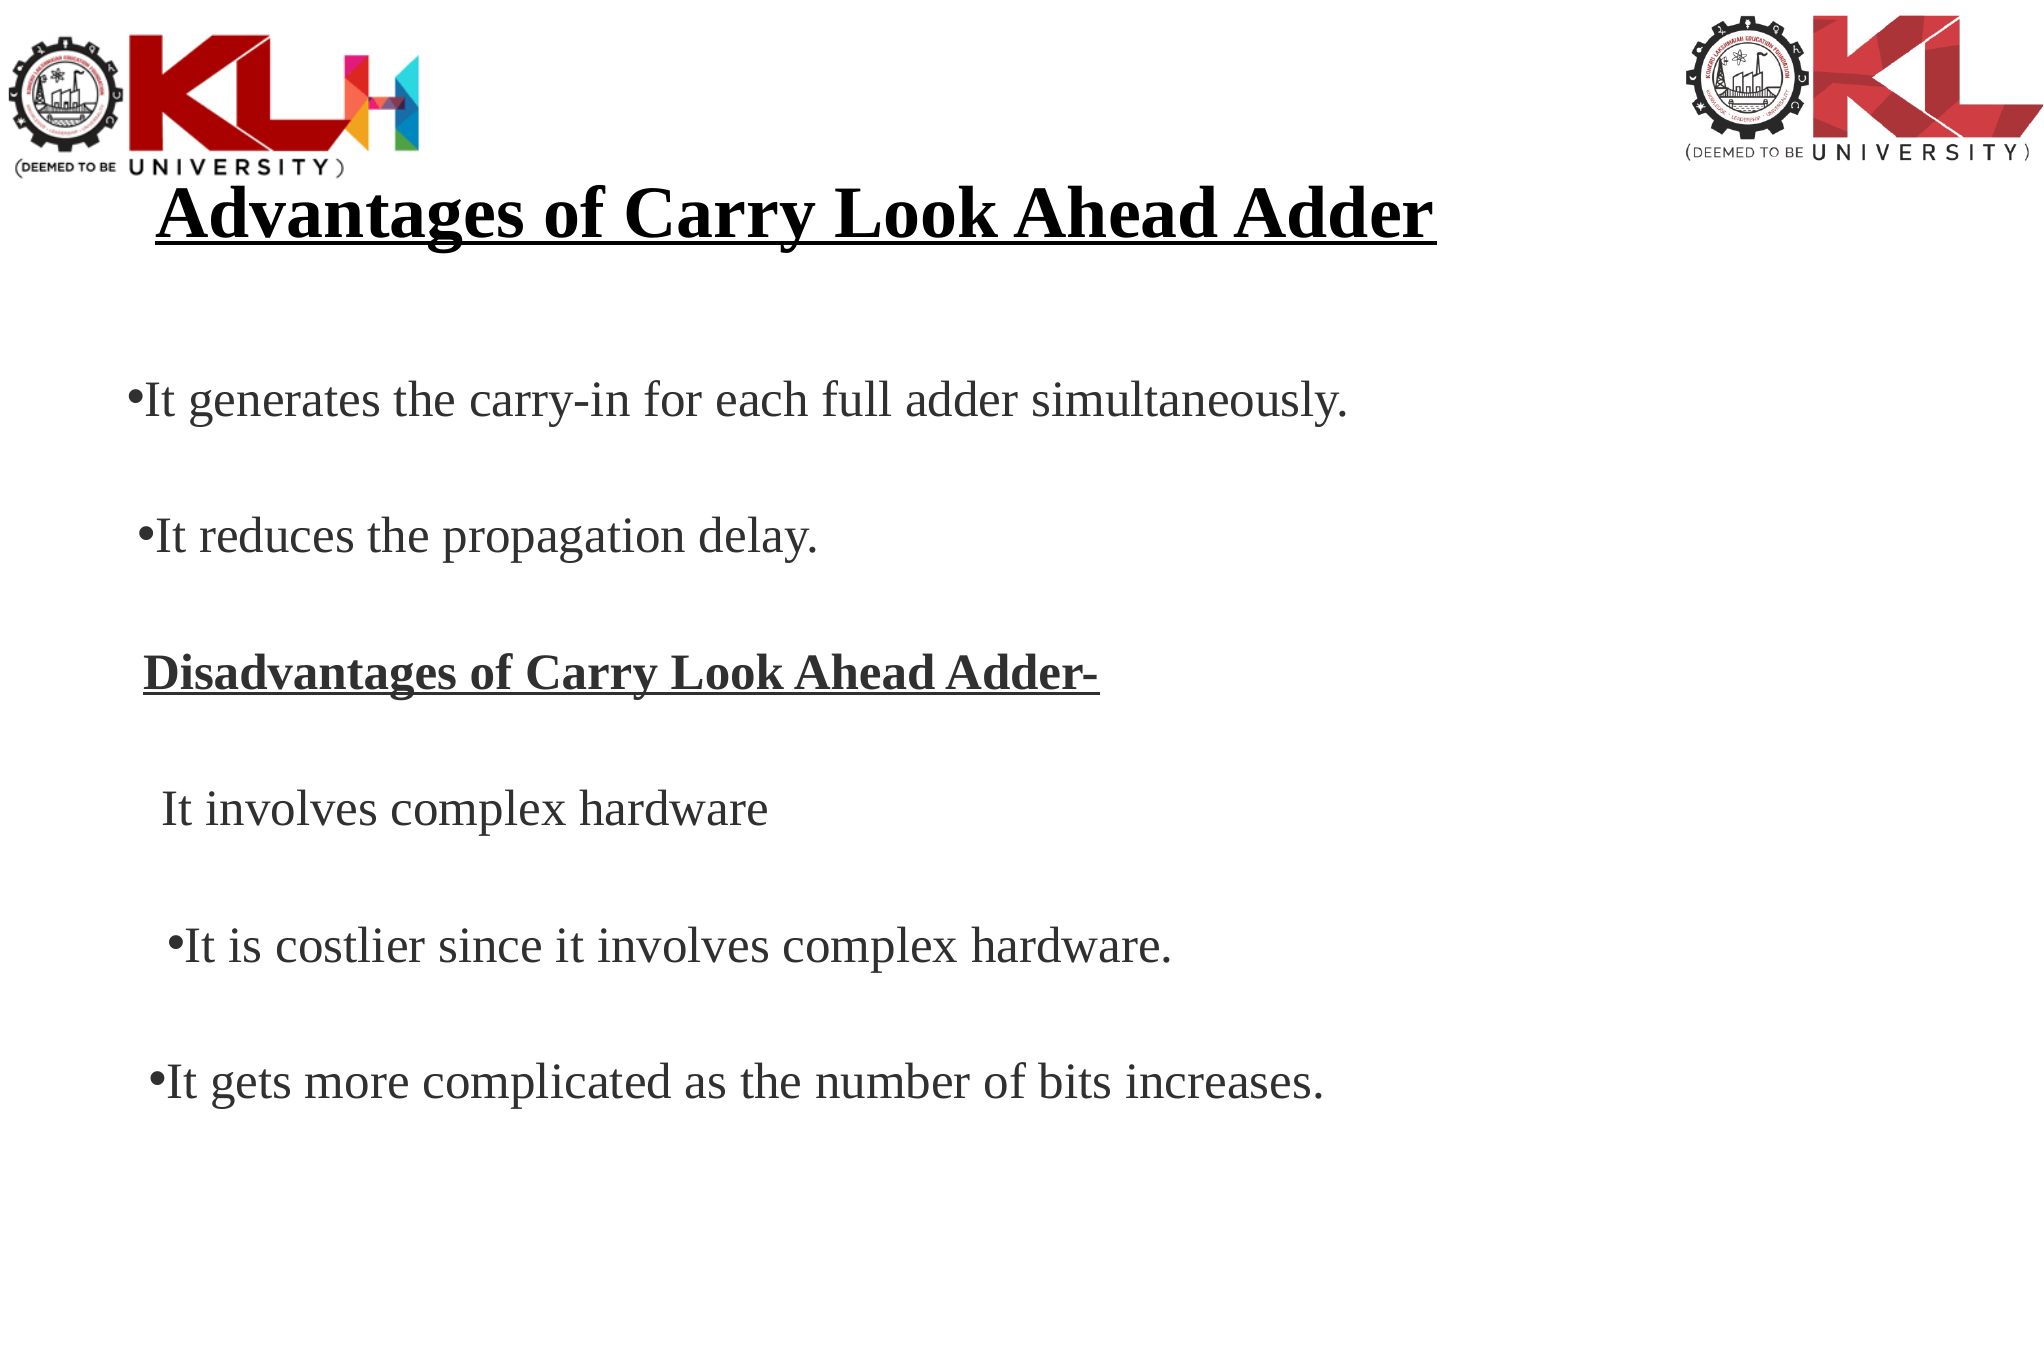

# Advantages of Carry Look Ahead Adder
It generates the carry-in for each full adder simultaneously.
It reduces the propagation delay.
Disadvantages of Carry Look Ahead Adder-
It involves complex hardware
It is costlier since it involves complex hardware.
It gets more complicated as the number of bits increases.